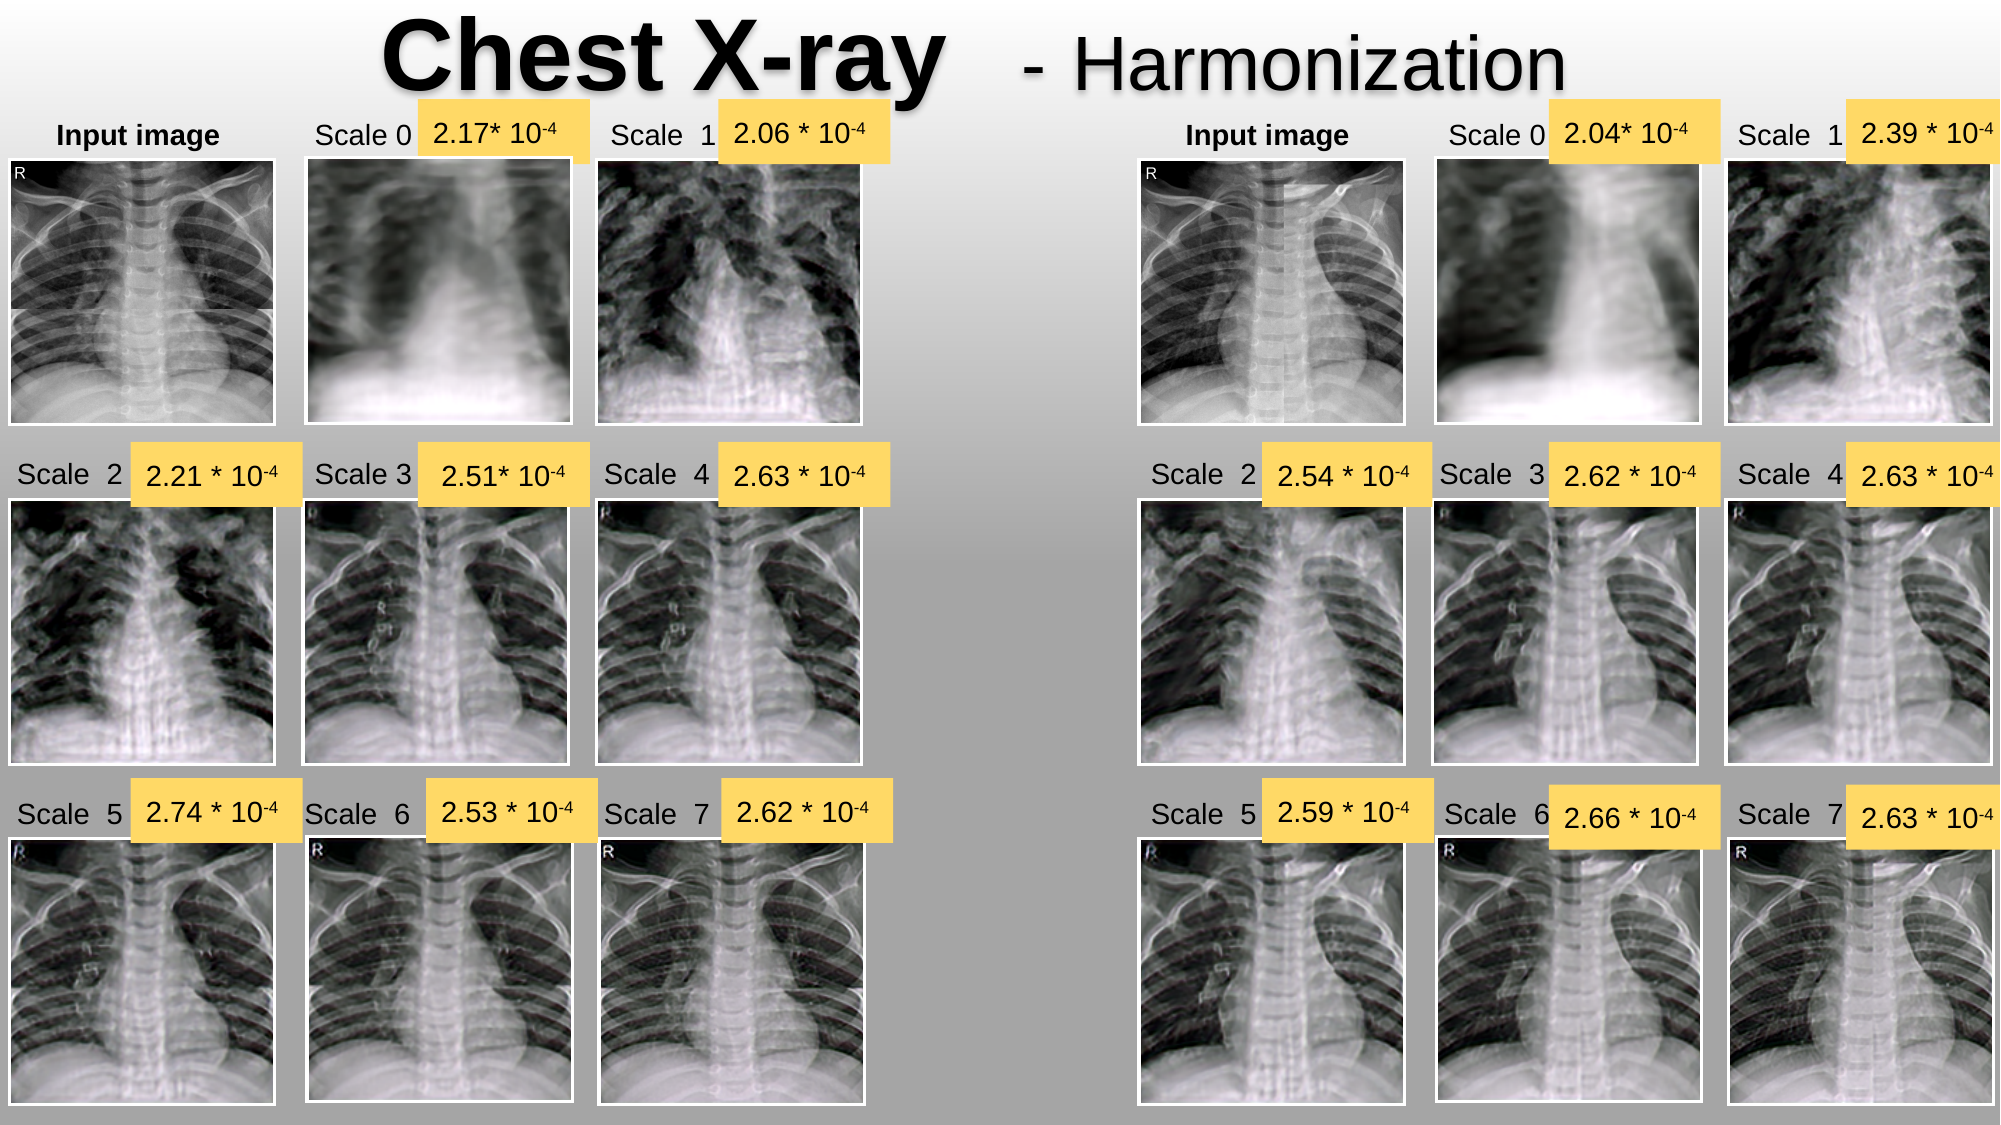

Chest X-ray              -     Harmonization
2.17* 10-4
2.06 * 10-4
2.04* 10-4
2.39 * 10-4

Input image

Scale 0
Scale  1

Scale  2
Scale 3
Scale  4

Scale  5
Scale  6

Scale  7

Input image

Scale 0
Scale  1

Scale  3

Scale  2
Scale  4

Scale  5
Scale  6

Scale  7

2.21 * 10-4
 2.51* 10-4
2.63 * 10-4
2.54 * 10-4
2.62 * 10-4
2.63 * 10-4
2.74 * 10-4
2.53 * 10-4
2.62 * 10-4
2.59 * 10-4
2.66 * 10-4
2.63 * 10-4